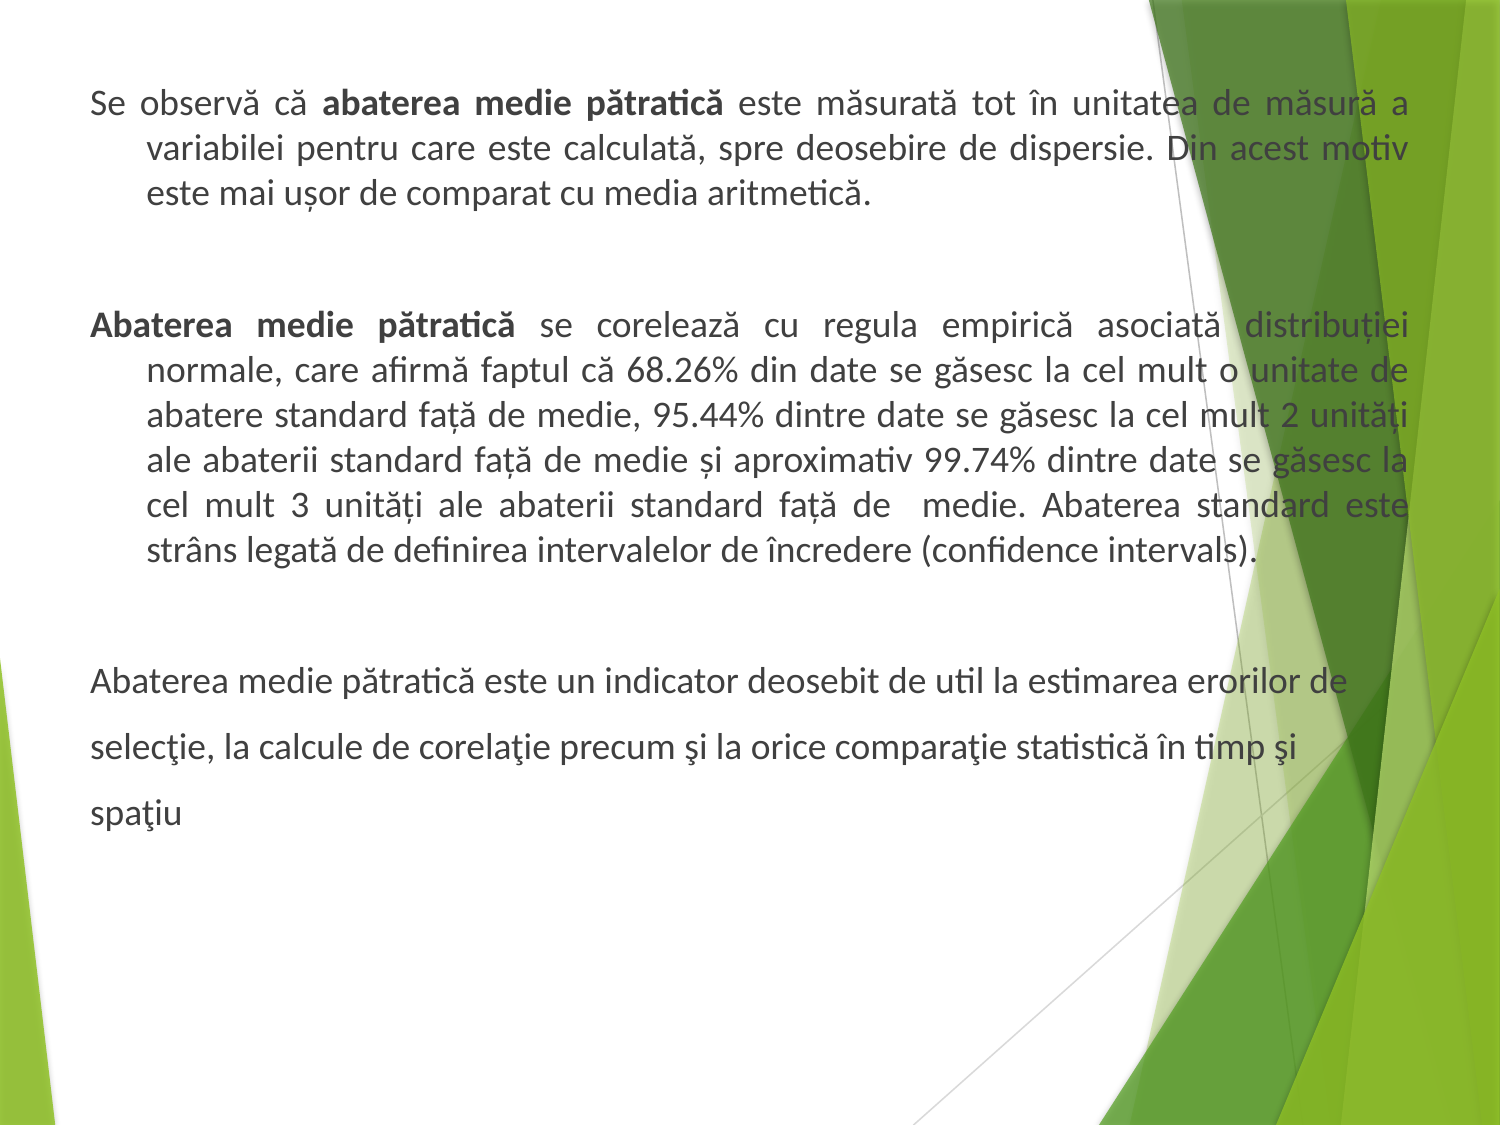

Se observă că abaterea medie pătratică este măsurată tot în unitatea de măsură a variabilei pentru care este calculată, spre deosebire de dispersie. Din acest motiv este mai ușor de comparat cu media aritmetică.

Abaterea medie pătratică se corelează cu regula empirică asociată distribuției normale, care afirmă faptul că 68.26% din date se găsesc la cel mult o unitate de abatere standard față de medie, 95.44% dintre date se găsesc la cel mult 2 unități ale abaterii standard față de medie și aproximativ 99.74% dintre date se găsesc la cel mult 3 unități ale abaterii standard față de  medie. Abaterea standard este strâns legată de definirea intervalelor de încredere (confidence intervals).

Abaterea medie pătratică este un indicator deosebit de util la estimarea erorilor de
selecţie, la calcule de corelaţie precum şi la orice comparaţie statistică în timp şi
spaţiu